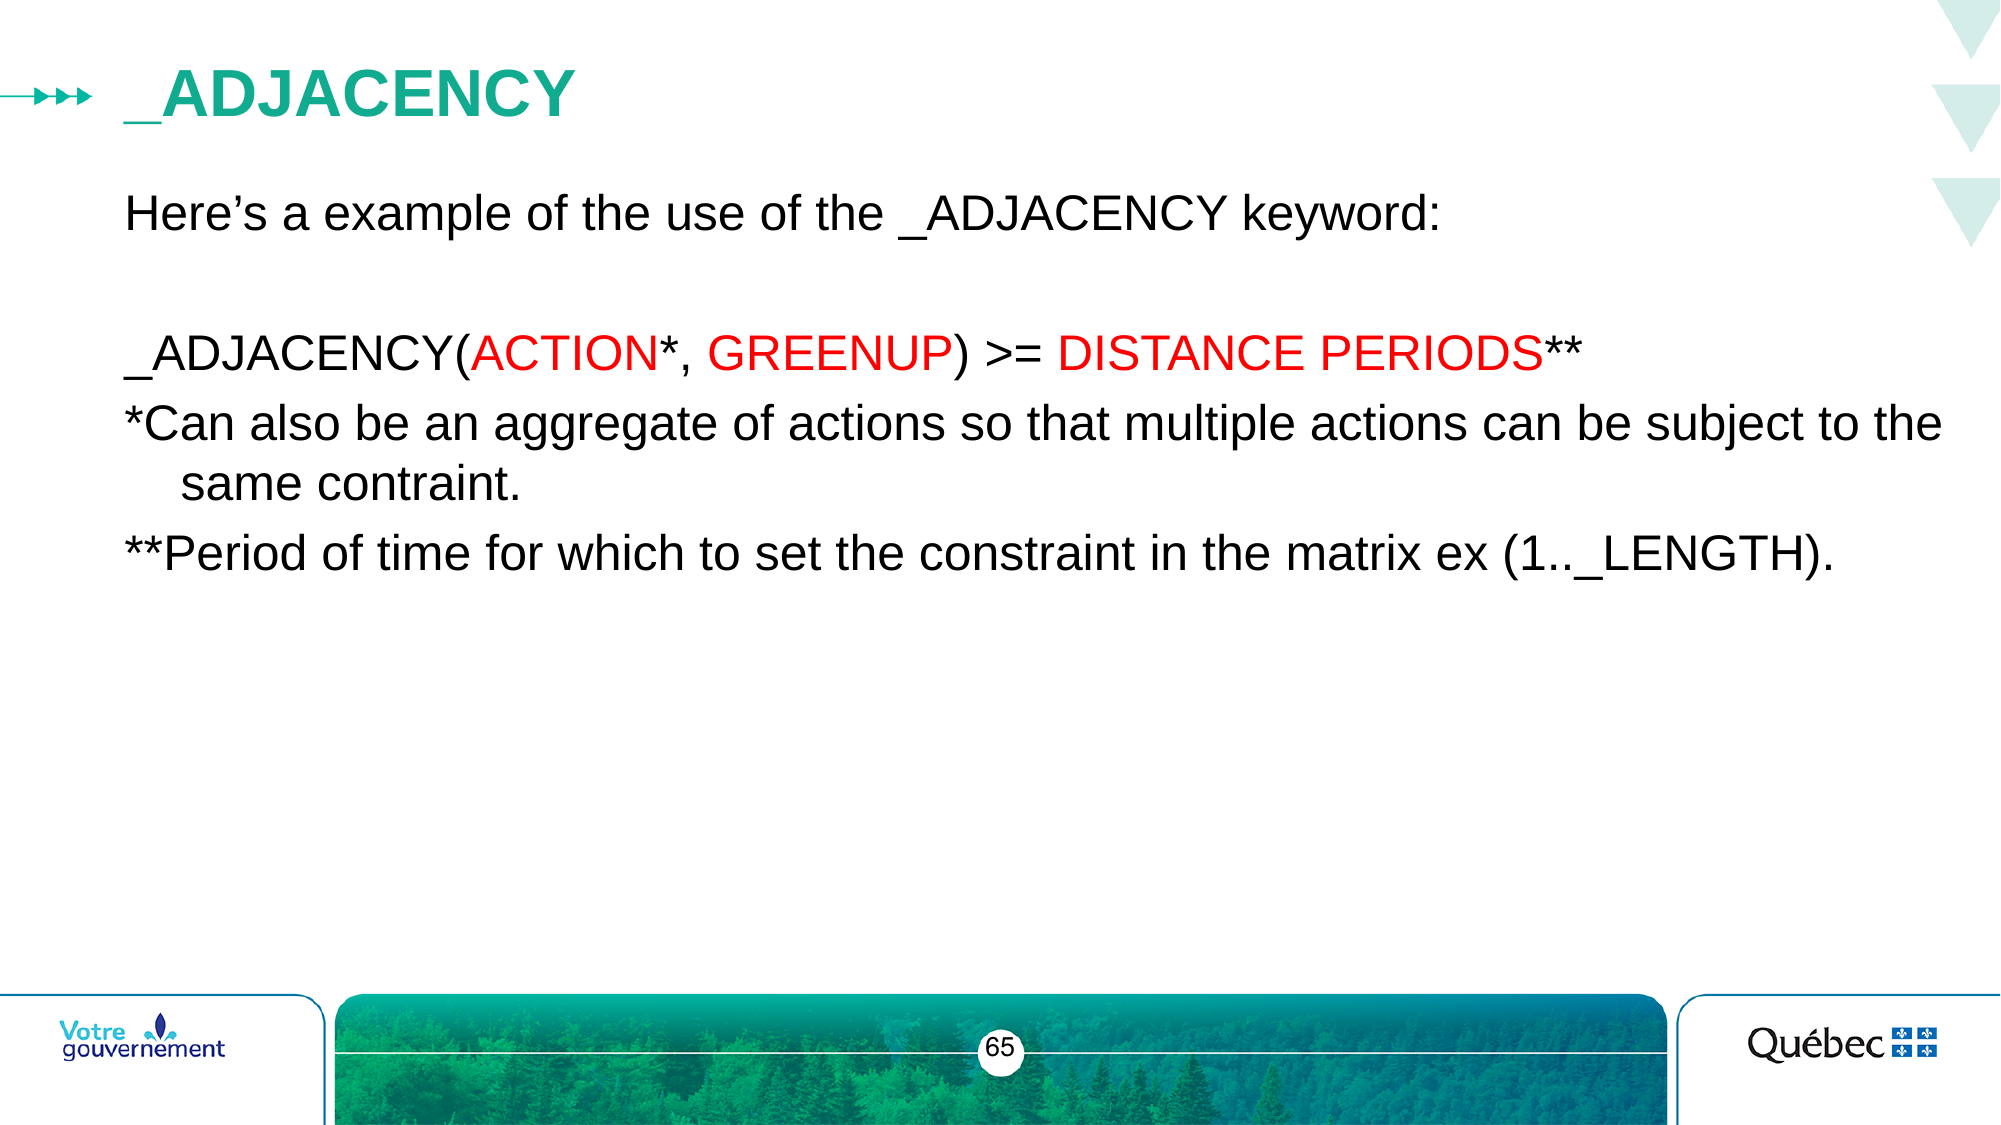

# _ADJACENCY
Here’s a example of the use of the _ADJACENCY keyword:

_ADJACENCY(ACTION*, GREENUP) >= DISTANCE PERIODS**
*Can also be an aggregate of actions so that multiple actions can be subject to the same contraint.
**Period of time for which to set the constraint in the matrix ex (1.._LENGTH).
65